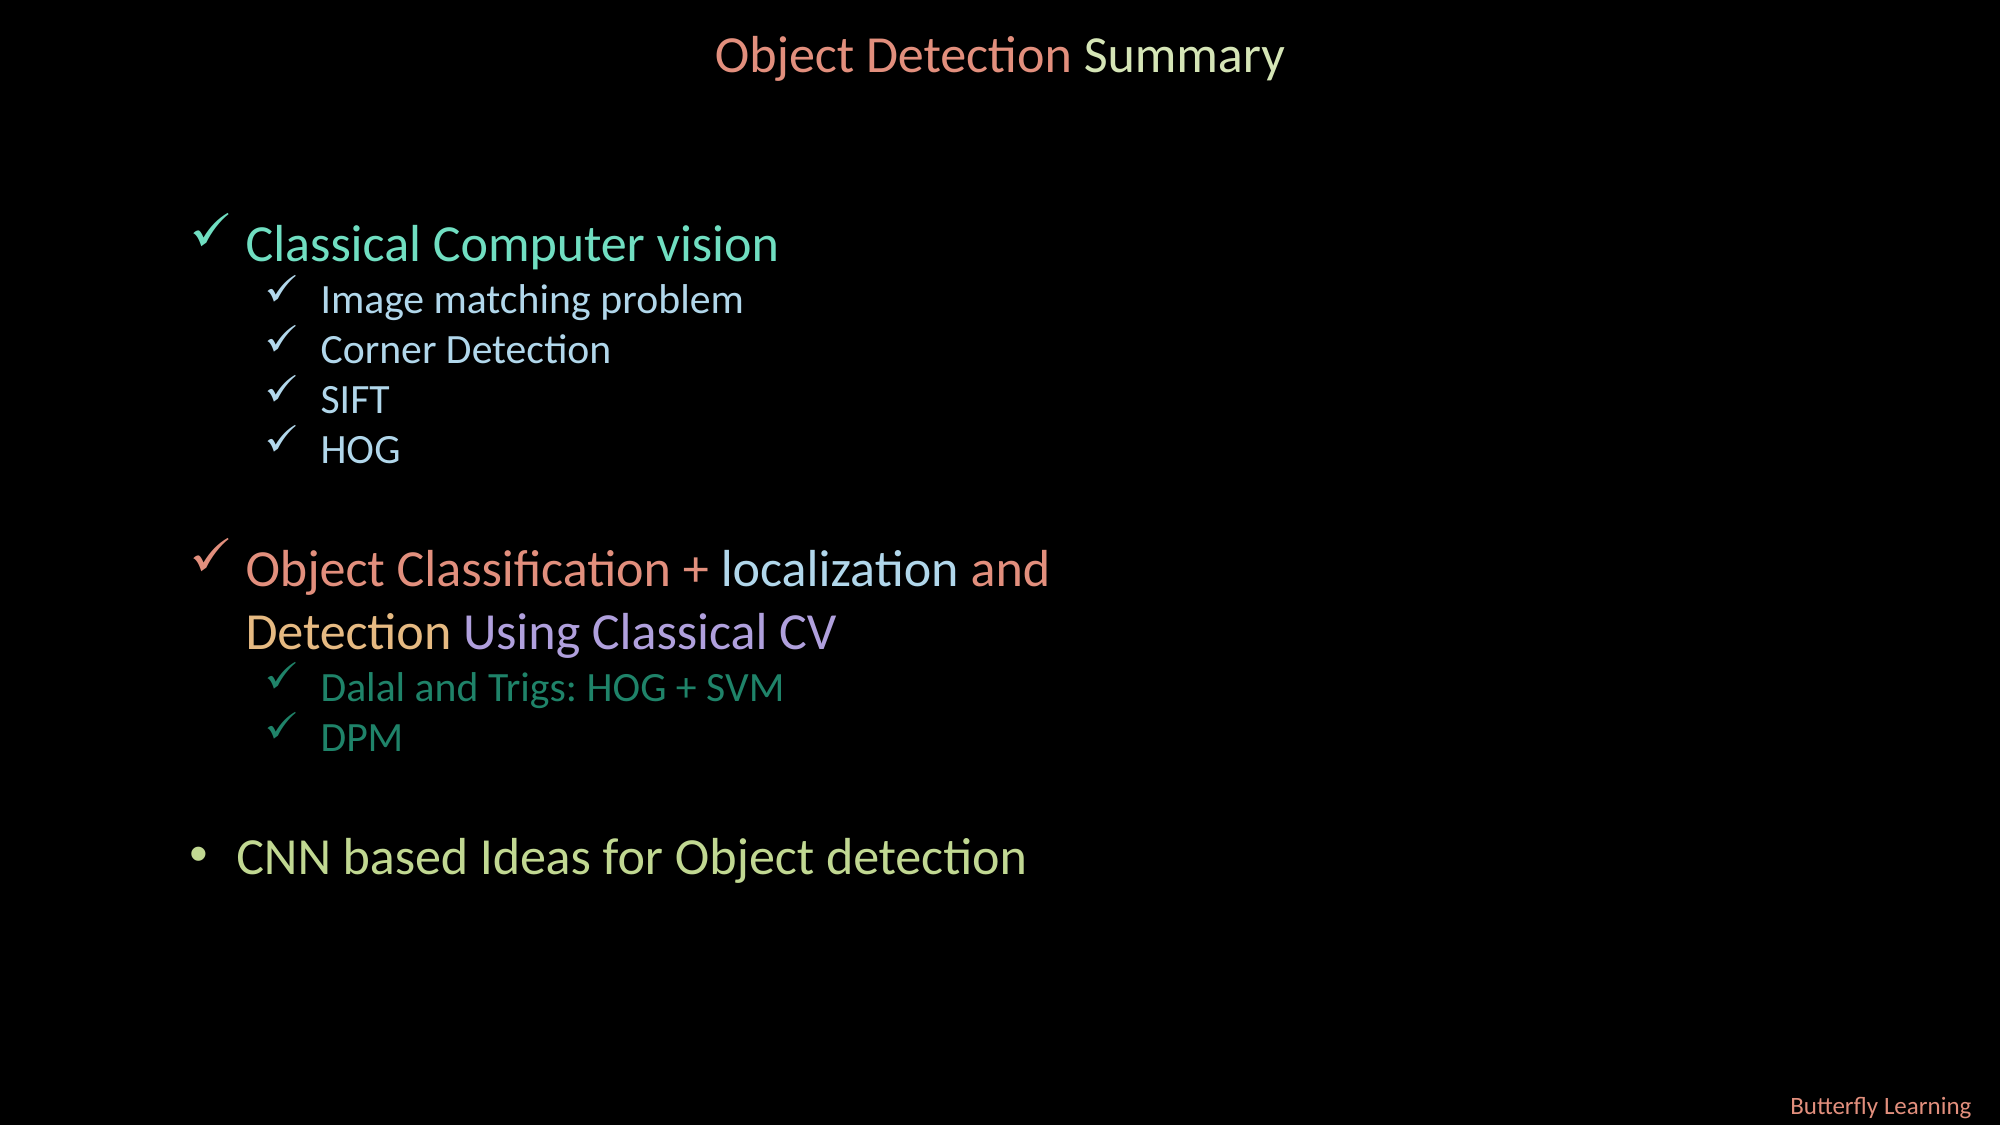

Object Detection Summary
Classical Computer vision
Image matching problem
Corner Detection
SIFT
HOG

Object Classification + localization and Detection Using Classical CV
Dalal and Trigs: HOG + SVM
DPM

CNN based Ideas for Object detection

Butterfly Learning